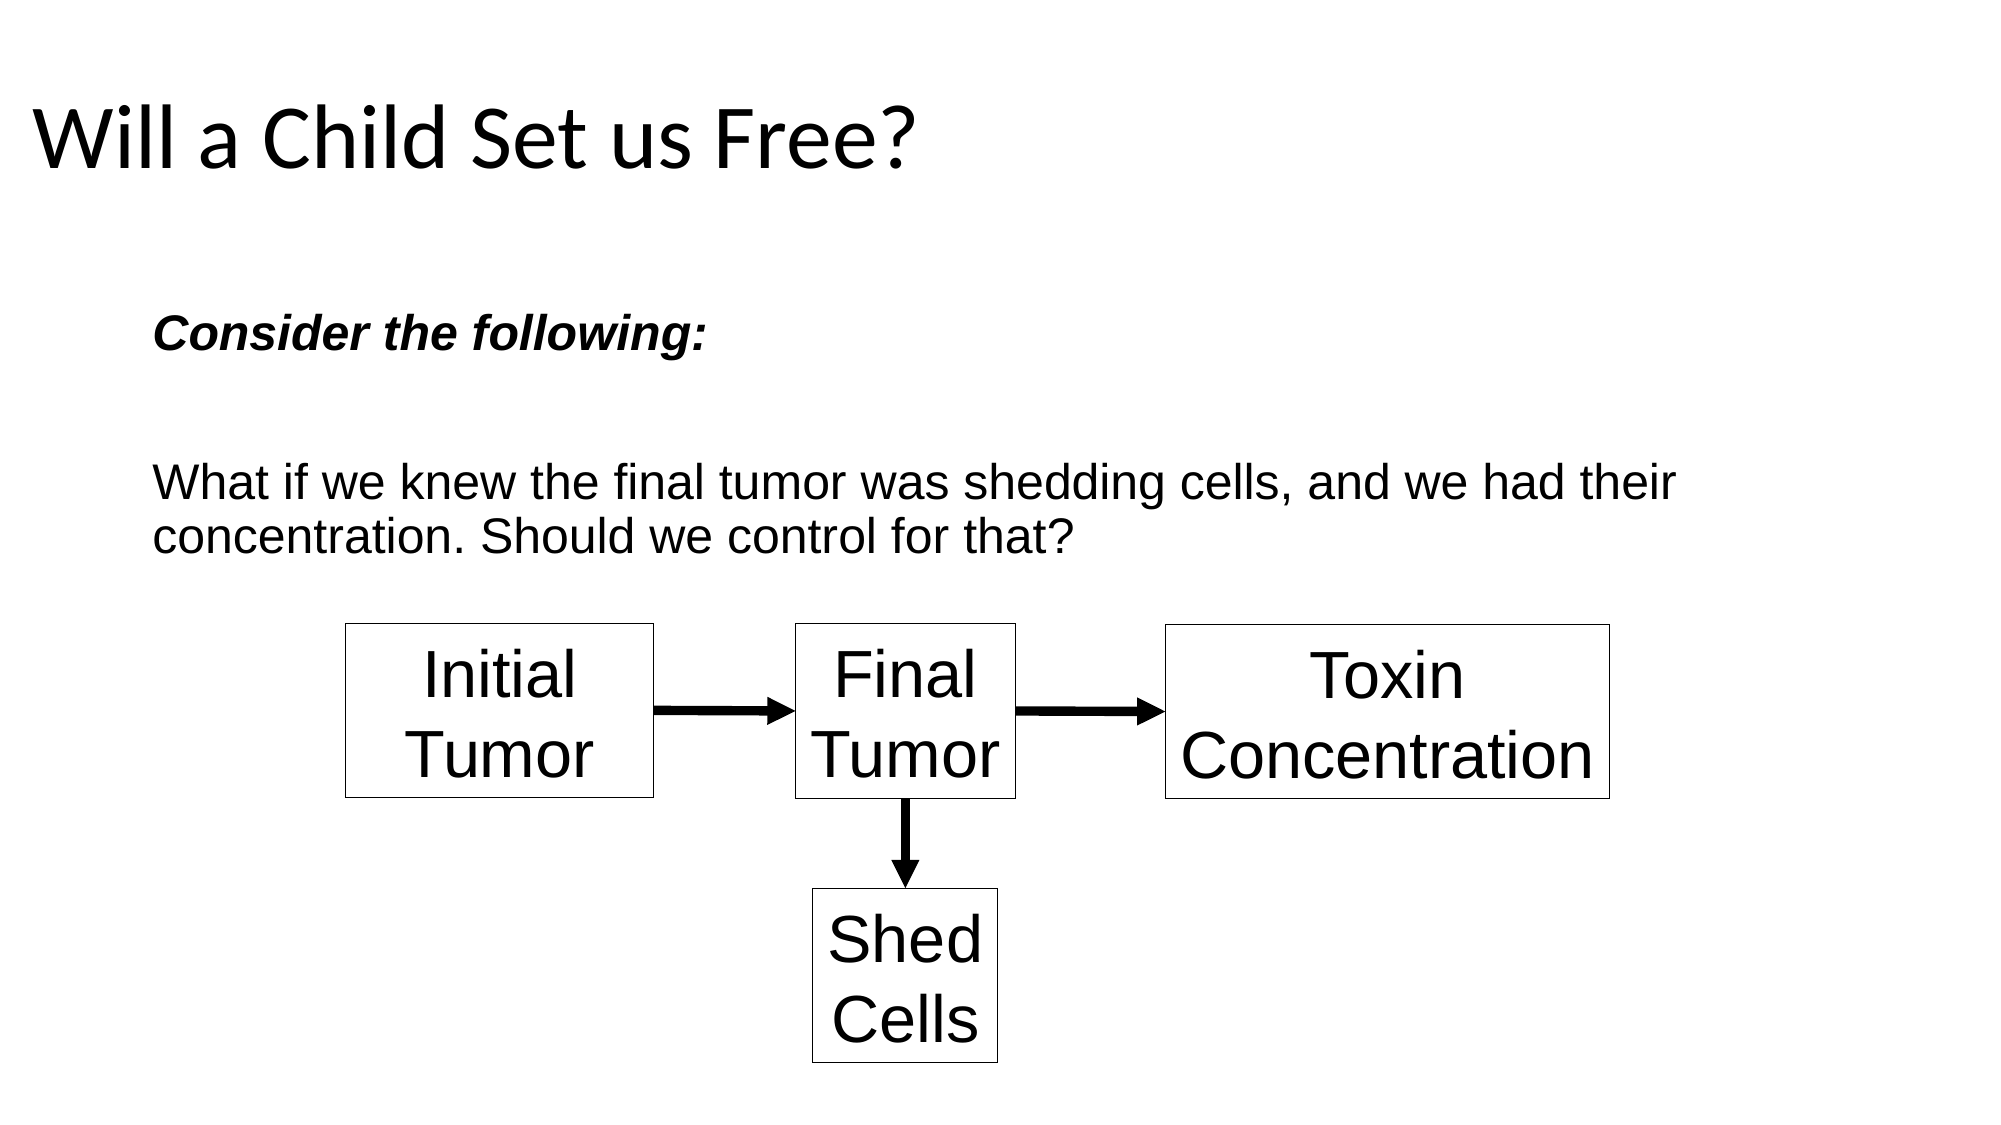

# Will a Child Set us Free?
Consider the following:

What if we knew the final tumor was shedding cells, and we had their concentration. Should we control for that?
Initial Tumor
Final
Tumor
Toxin
Concentration
Shed
Cells